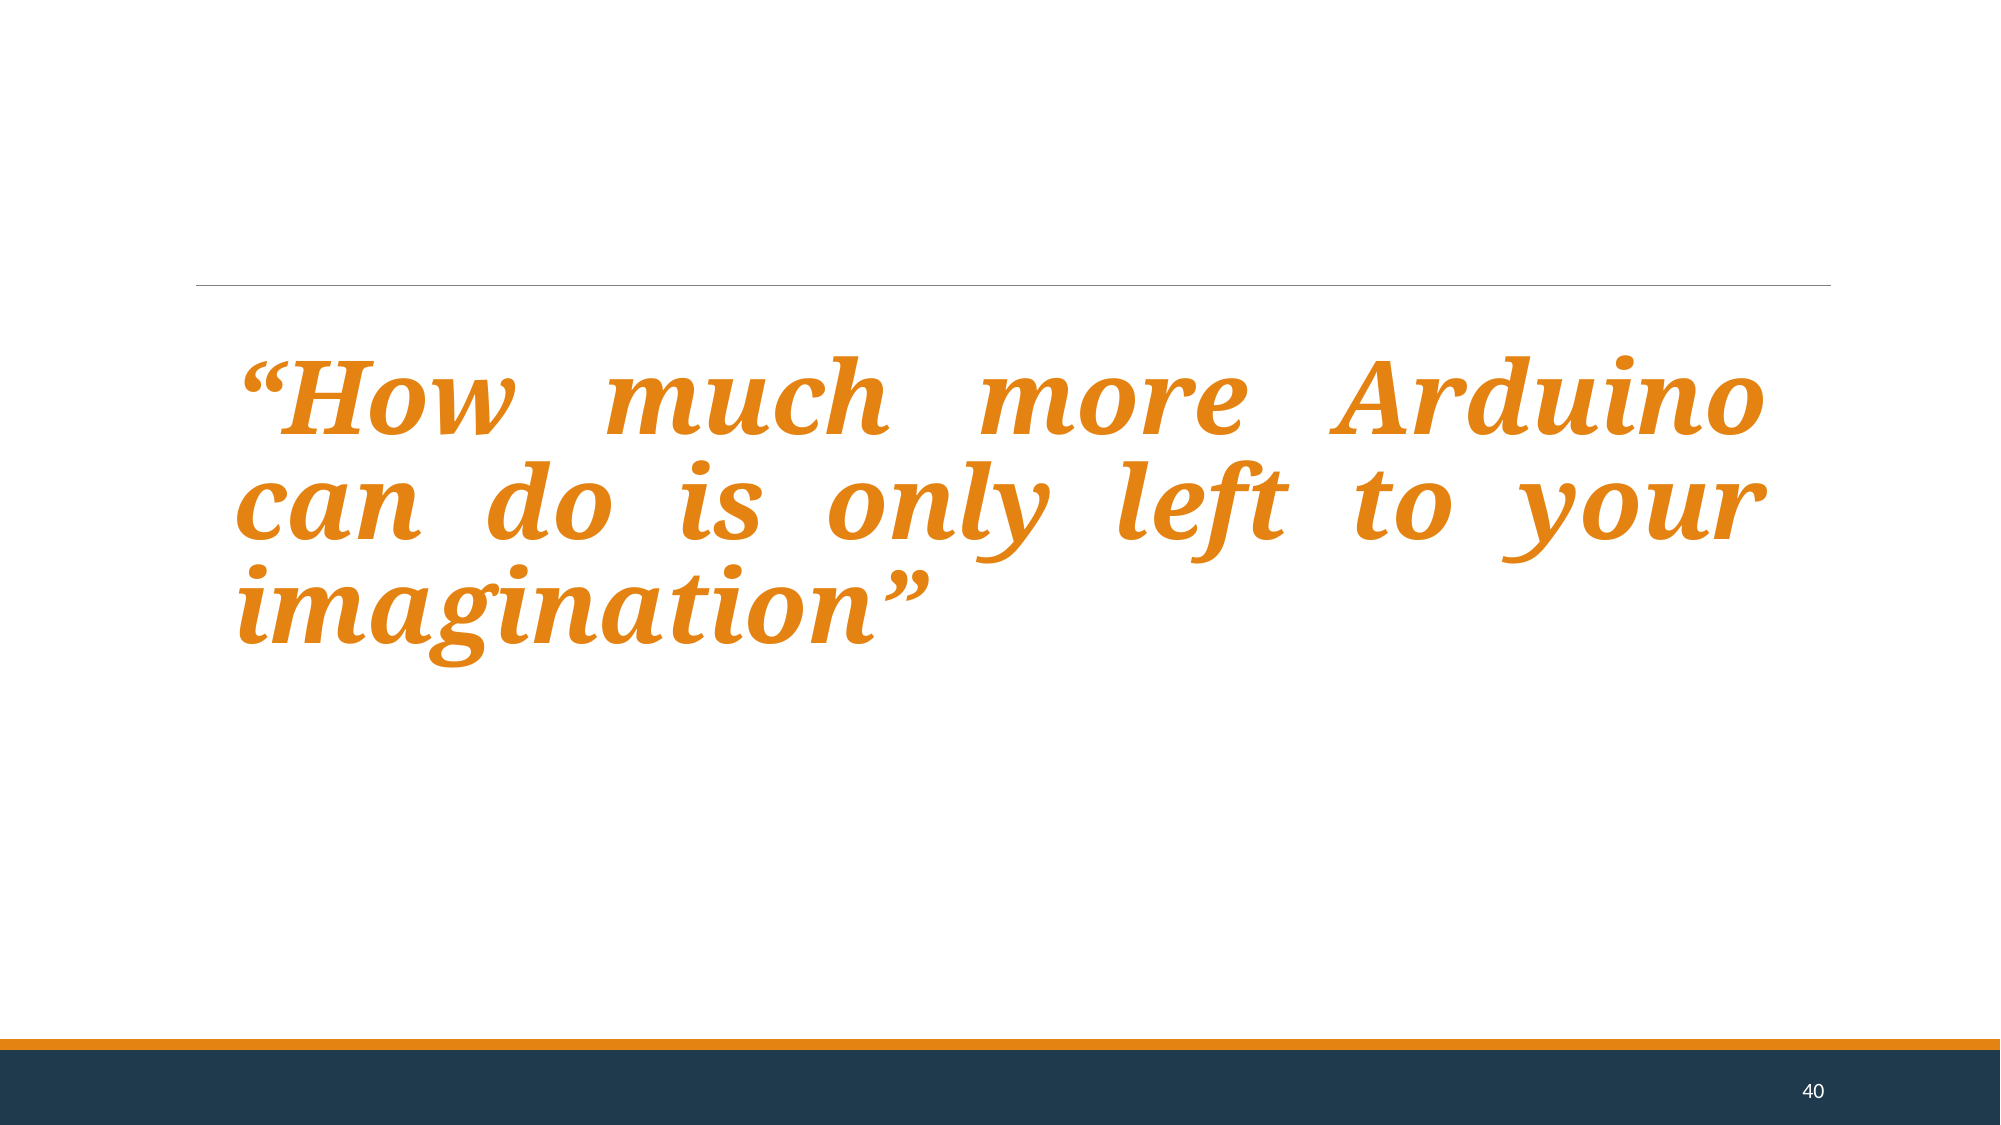

# “How much more Arduino can do is only left to your imagination”
40